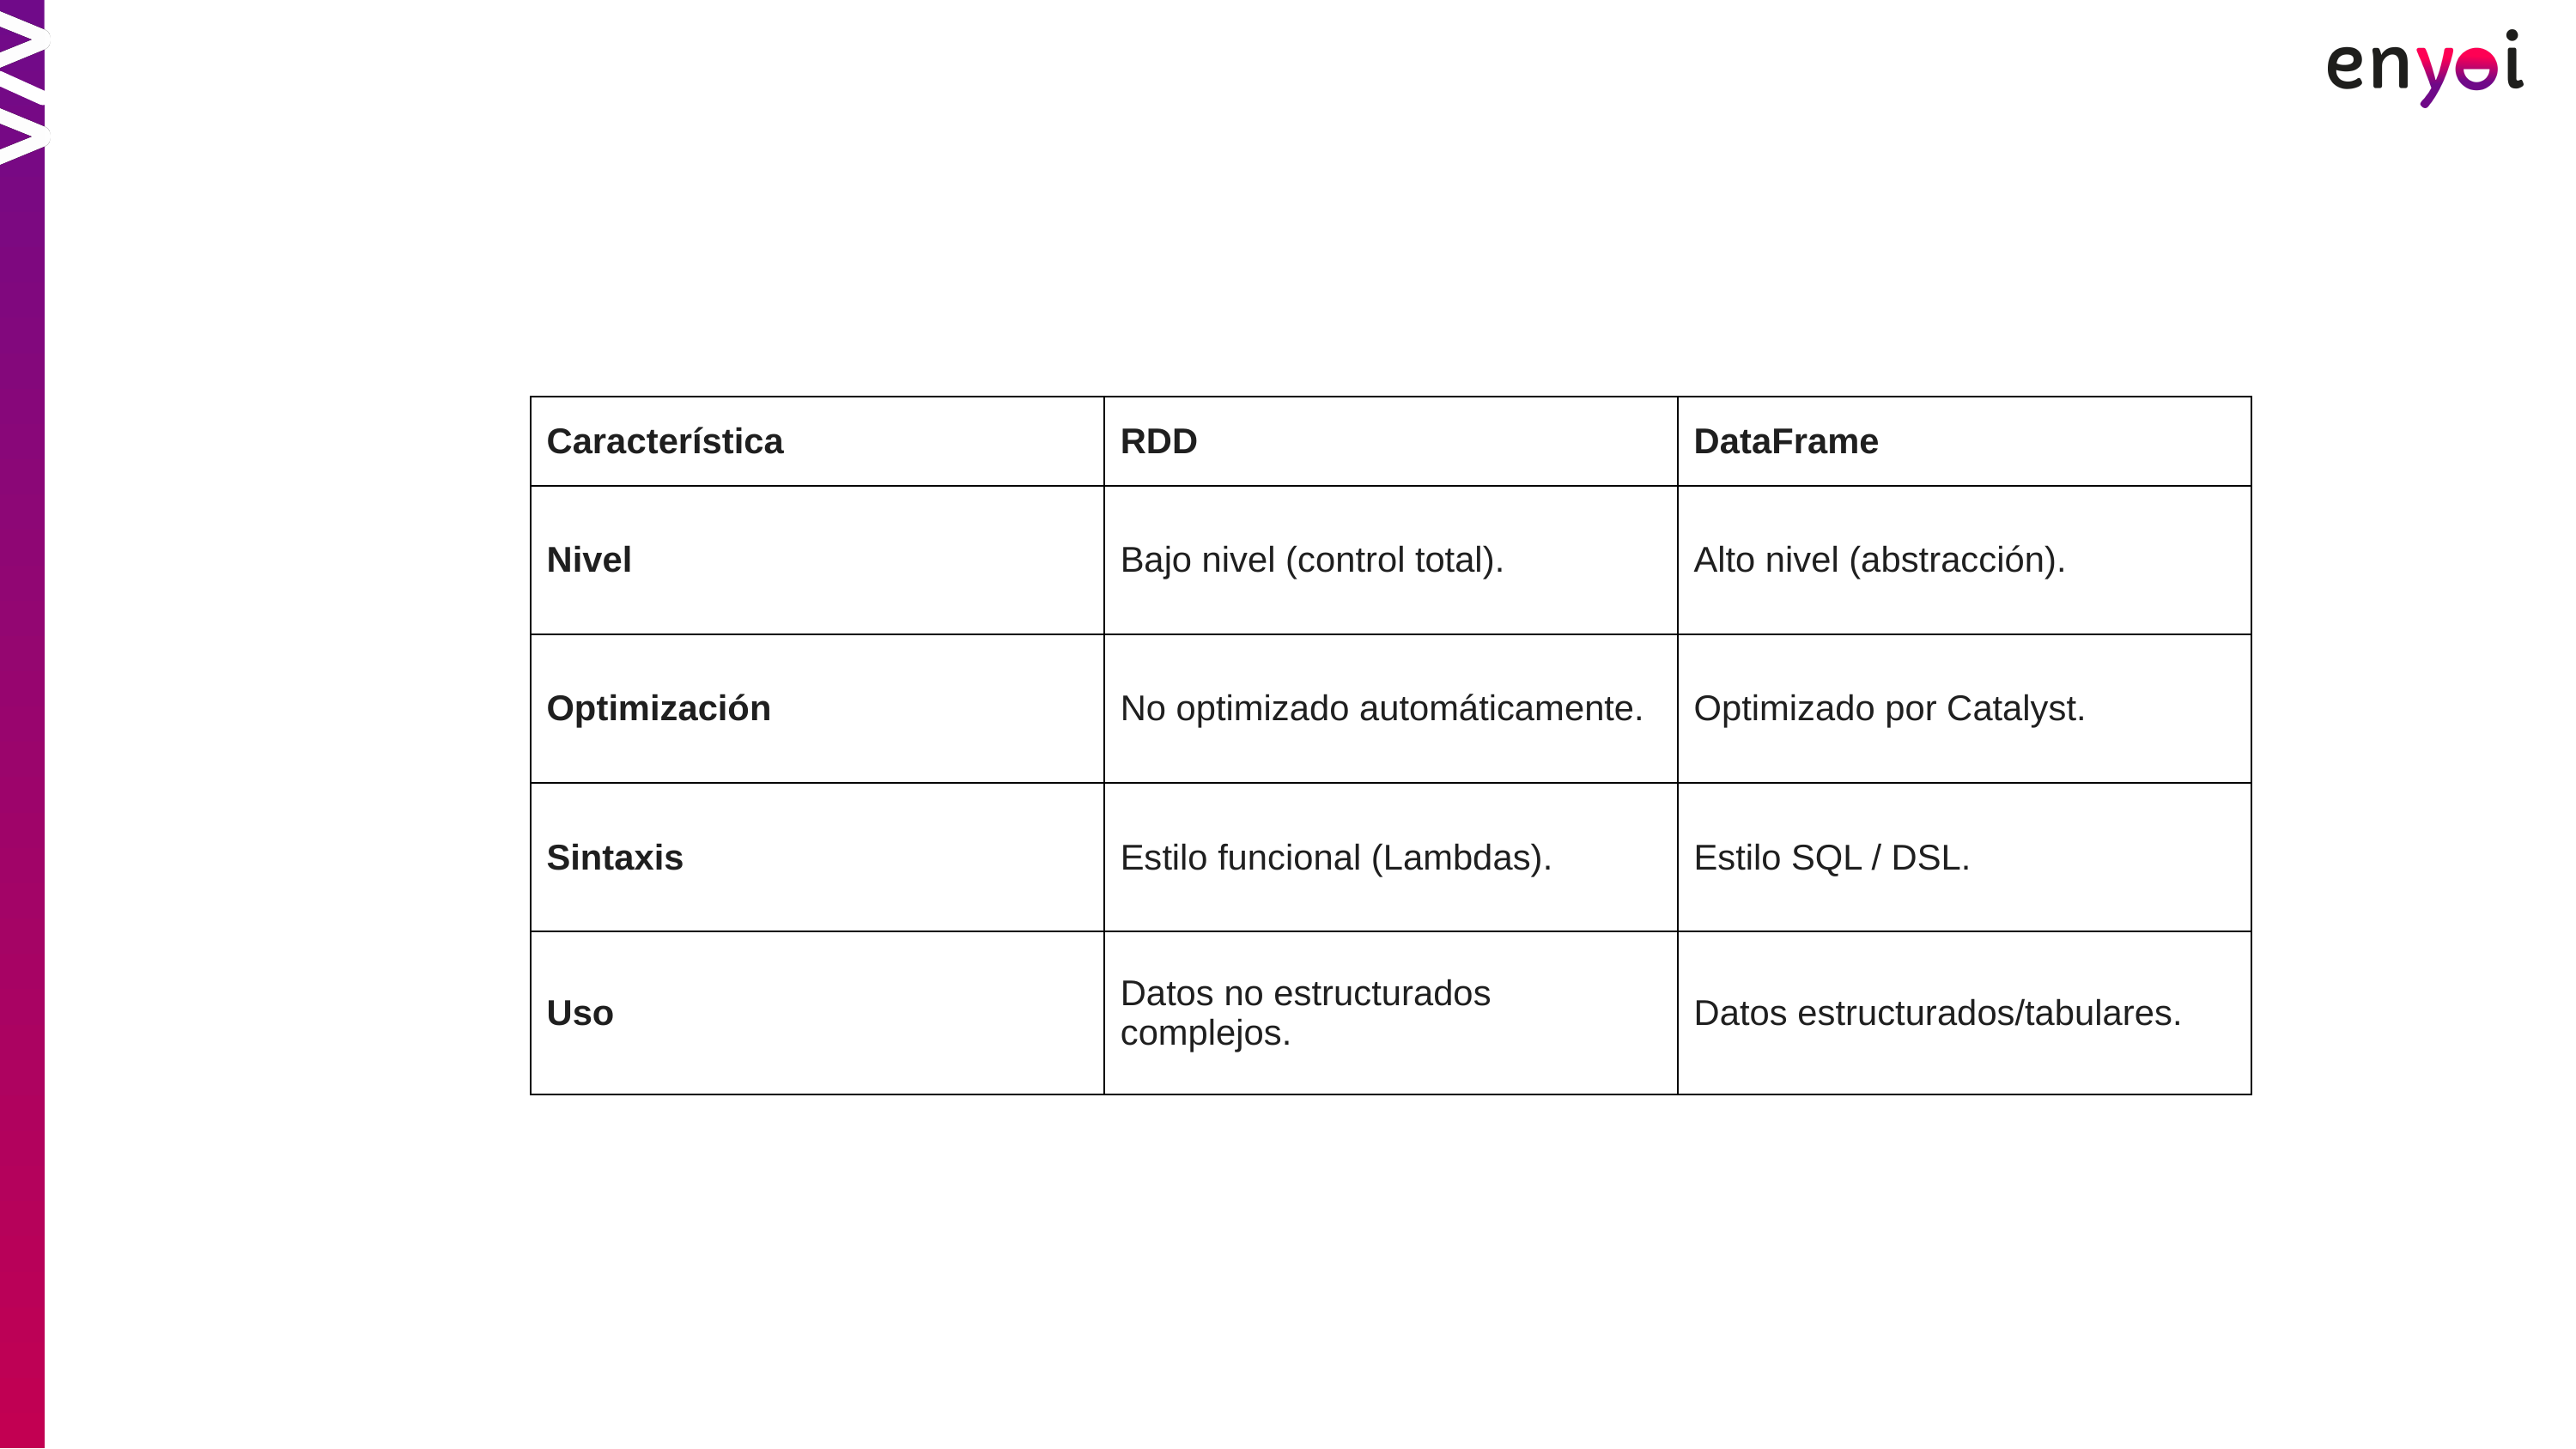

| Característica | RDD | DataFrame |
| --- | --- | --- |
| Nivel | Bajo nivel (control total). | Alto nivel (abstracción). |
| Optimización | No optimizado automáticamente. | Optimizado por Catalyst. |
| Sintaxis | Estilo funcional (Lambdas). | Estilo SQL / DSL. |
| Uso | Datos no estructurados complejos. | Datos estructurados/tabulares. |